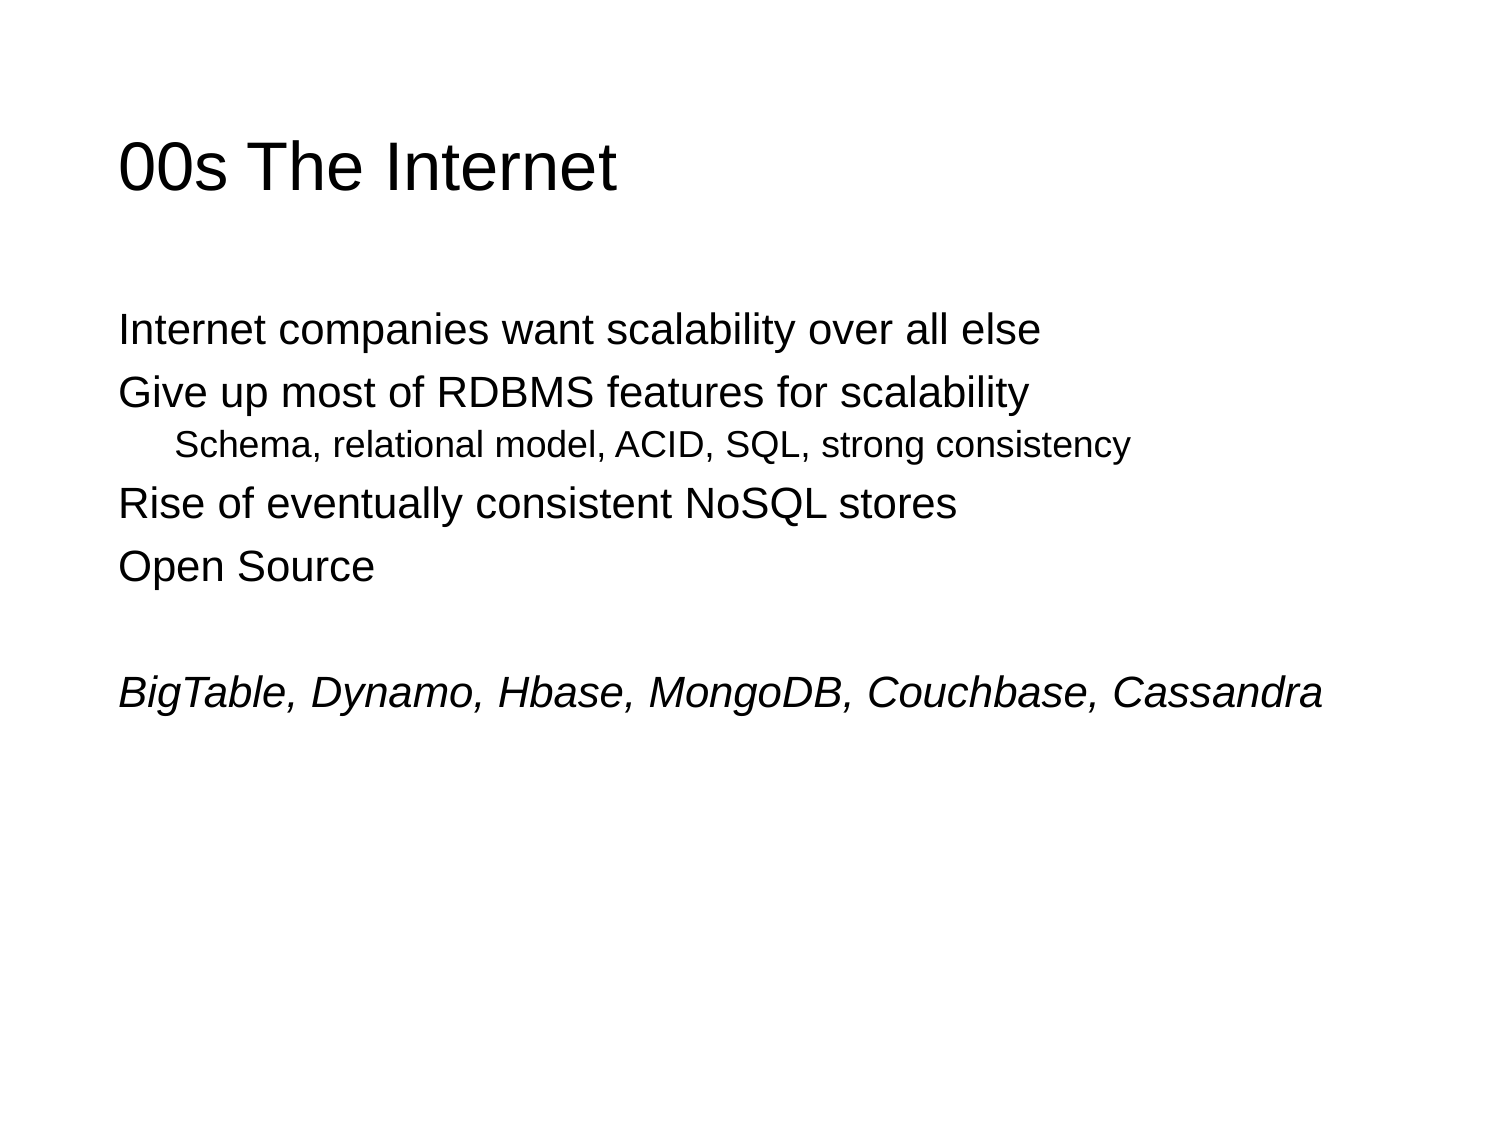

# 00s The Internet
Internet companies want scalability over all else
Give up most of RDBMS features for scalability
Schema, relational model, ACID, SQL, strong consistency
Rise of eventually consistent NoSQL stores
Open Source

BigTable, Dynamo, Hbase, MongoDB, Couchbase, Cassandra